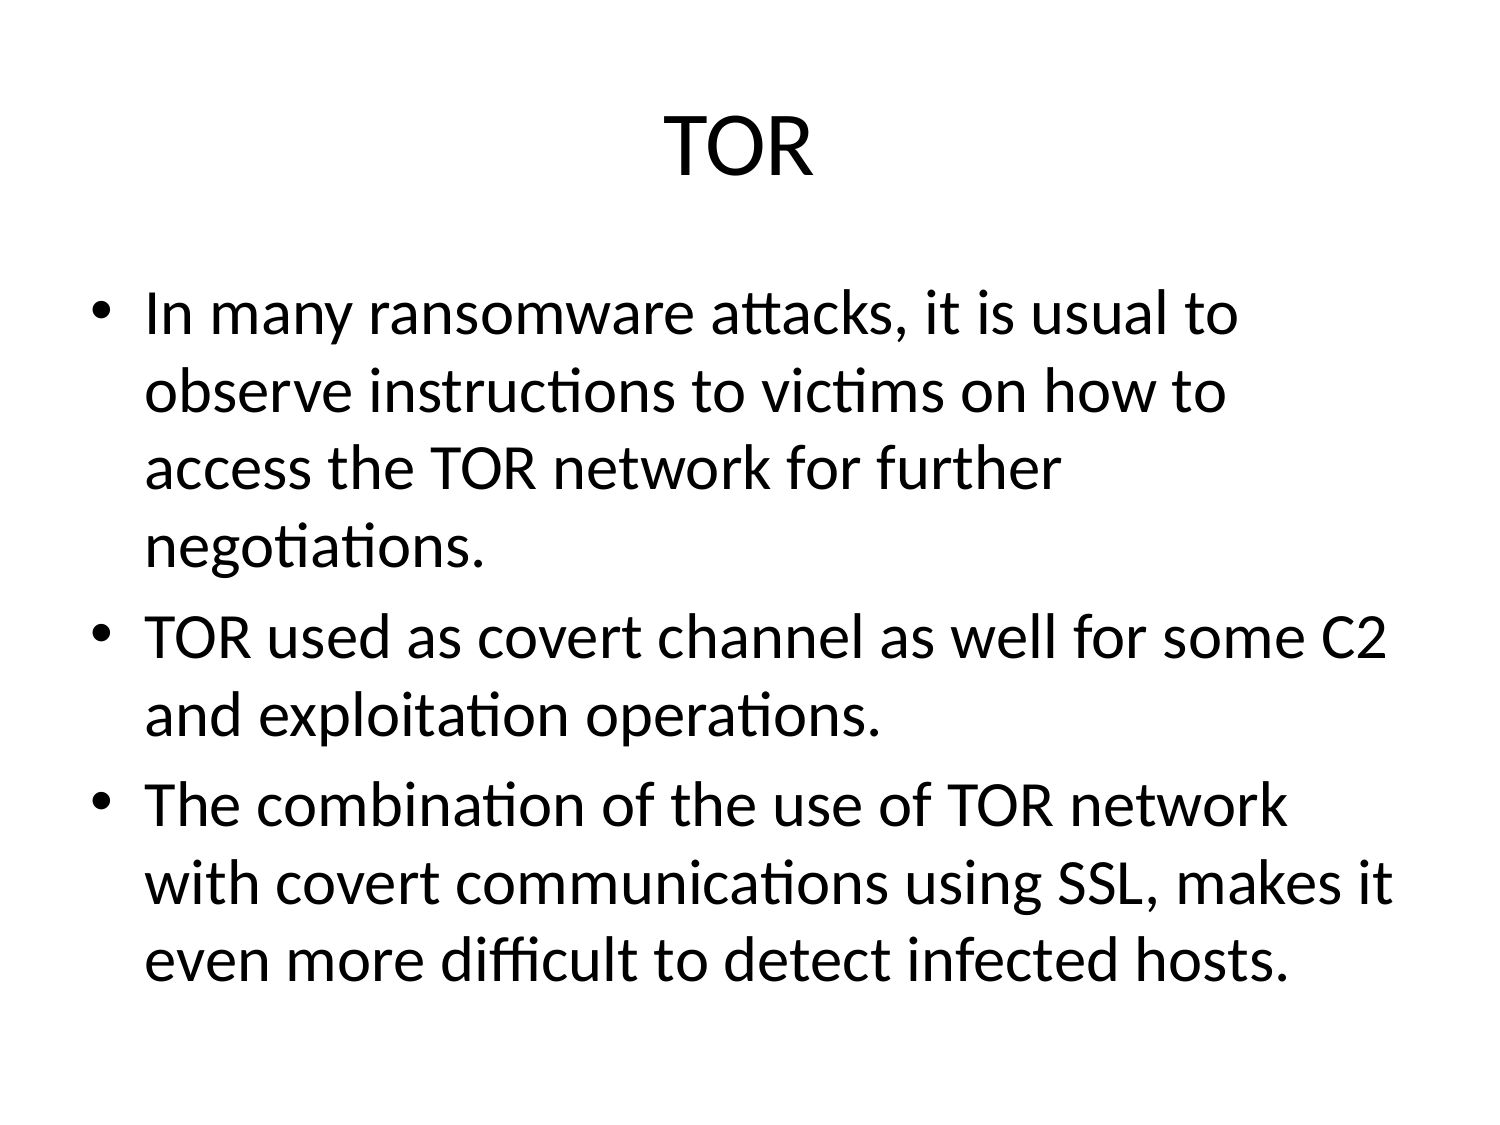

# TOR
In many ransomware attacks, it is usual to observe instructions to victims on how to access the TOR network for further negotiations.
TOR used as covert channel as well for some C2 and exploitation operations.
The combination of the use of TOR network with covert communications using SSL, makes it even more difficult to detect infected hosts.